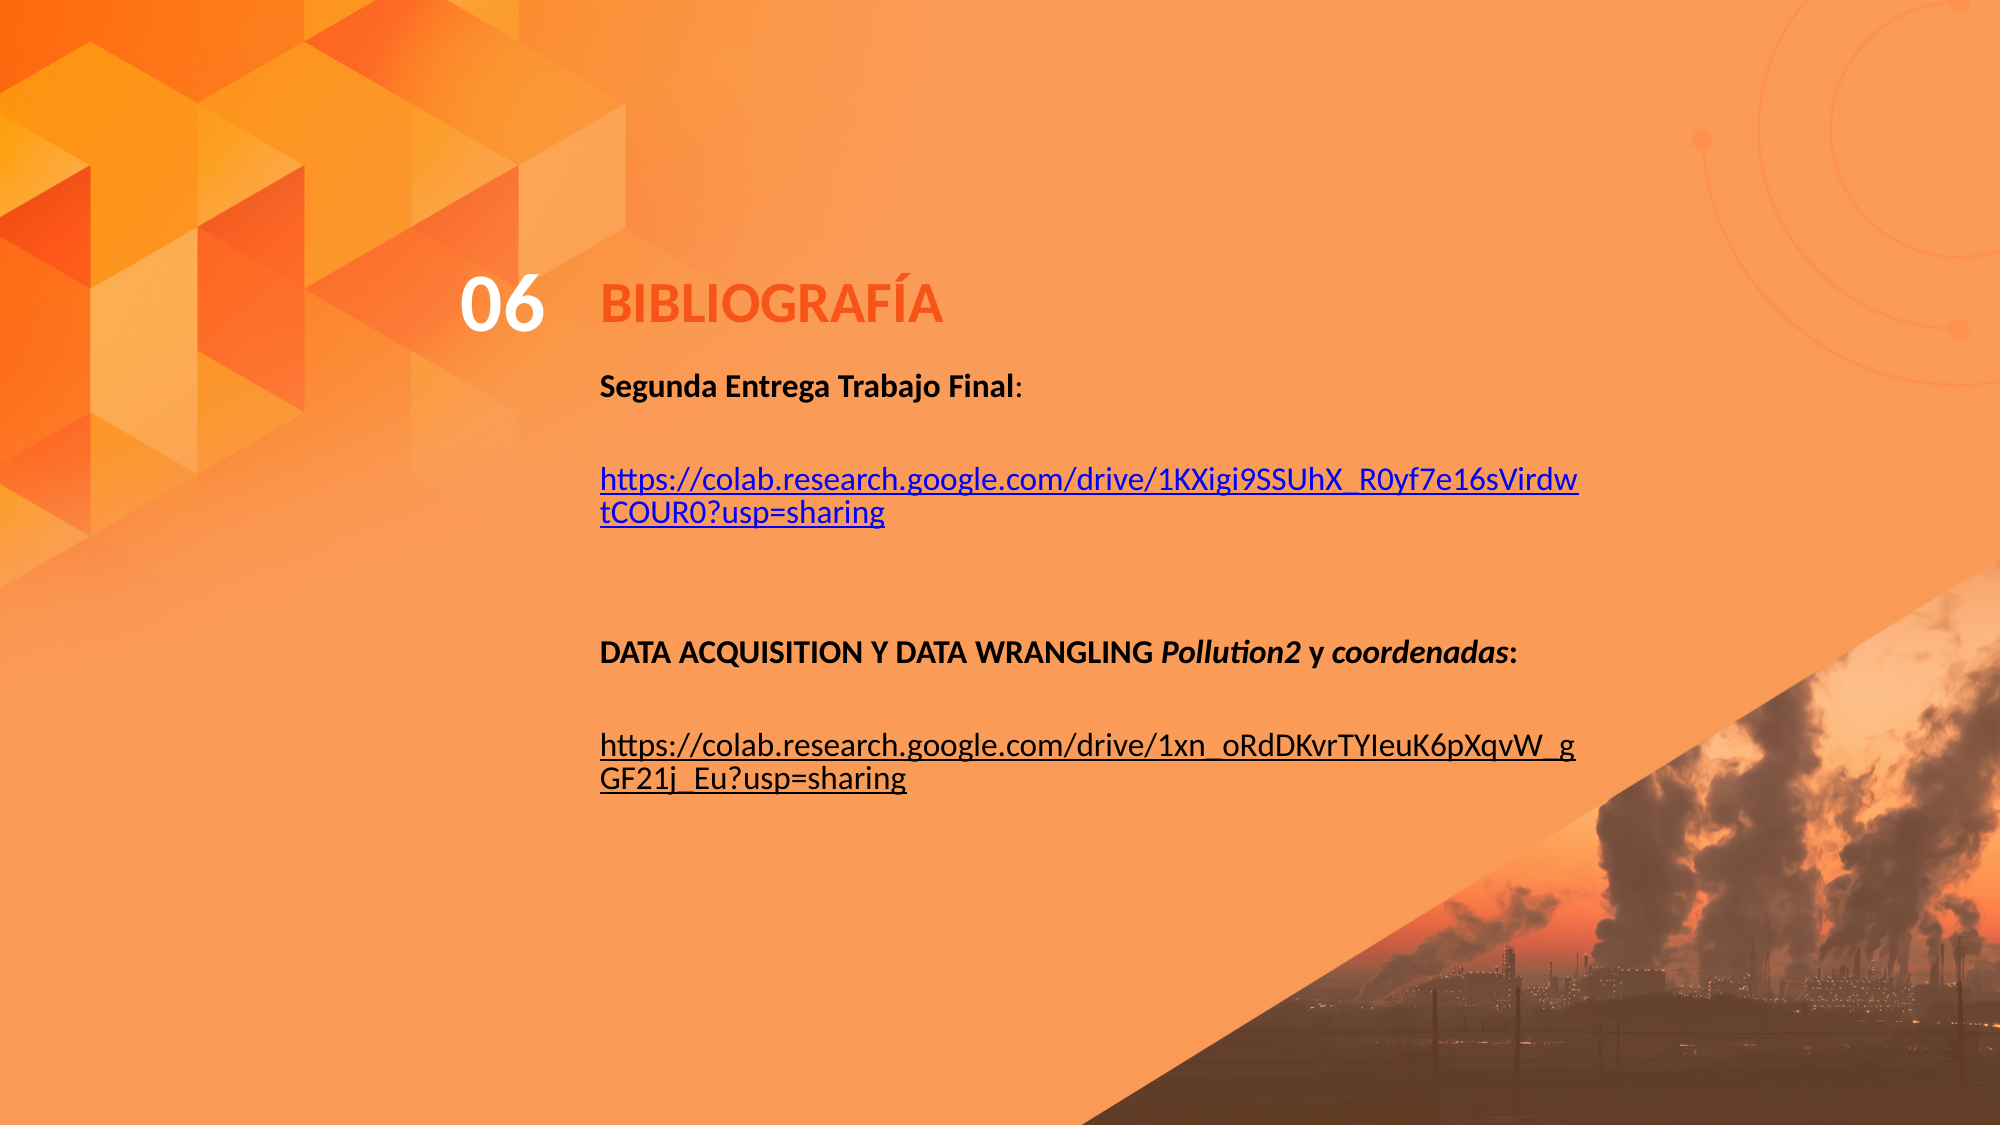

06
BIBLIOGRAFÍA
Segunda Entrega Trabajo Final:

https://colab.research.google.com/drive/1KXigi9SSUhX_R0yf7e16sVirdwtCOUR0?usp=sharing

DATA ACQUISITION Y DATA WRANGLING Pollution2 y coordenadas:

https://colab.research.google.com/drive/1xn_oRdDKvrTYIeuK6pXqvW_gGF21j_Eu?usp=sharing